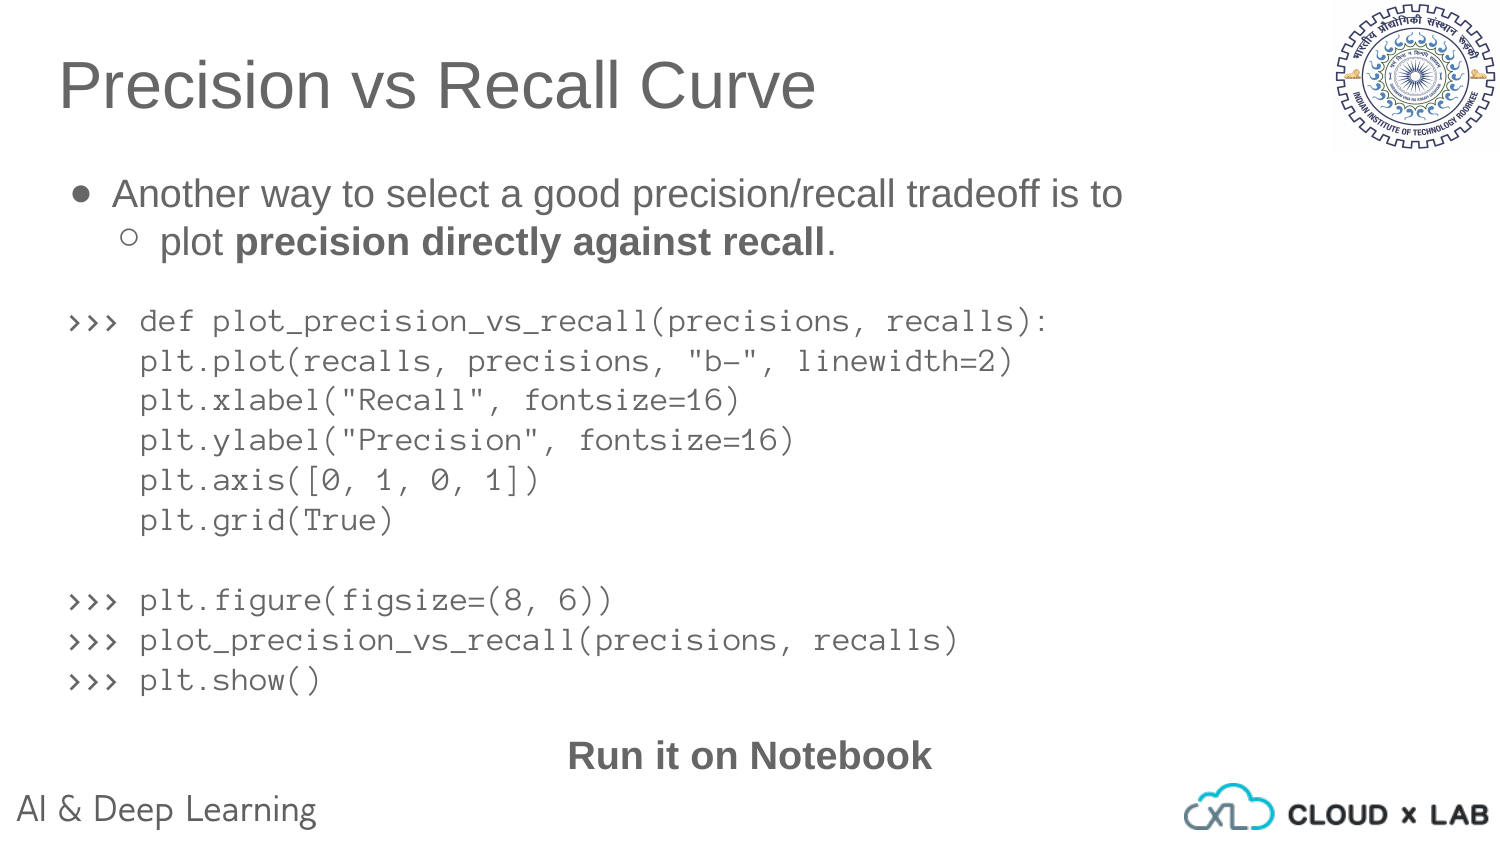

Precision vs Recall Curve
Another way to select a good precision/recall tradeoff is to
plot precision directly against recall.
>>> def plot_precision_vs_recall(precisions, recalls):
    plt.plot(recalls, precisions, "b-", linewidth=2)
    plt.xlabel("Recall", fontsize=16)
    plt.ylabel("Precision", fontsize=16)
    plt.axis([0, 1, 0, 1])
    plt.grid(True)

>>> plt.figure(figsize=(8, 6))
>>> plot_precision_vs_recall(precisions, recalls)
>>> plt.show()
Run it on Notebook